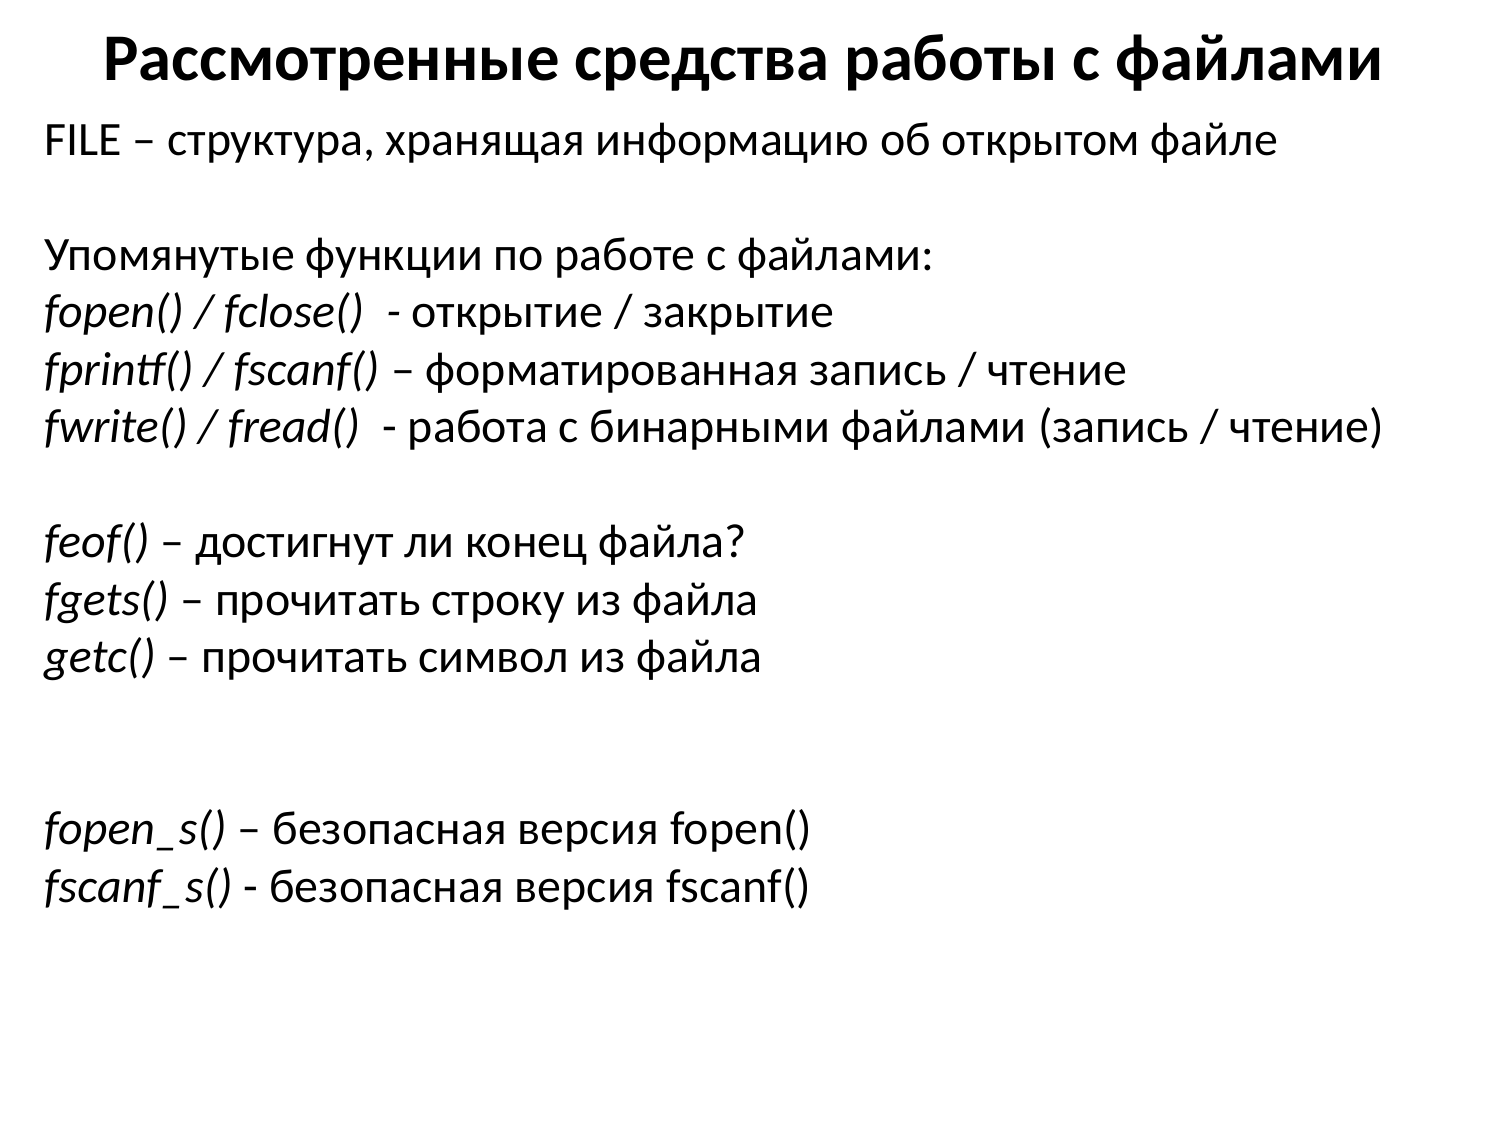

# Рассмотренные средства работы с файлами
FILE – структура, хранящая информацию об открытом файле

Упомянутые функции по работе с файлами:
fopen() / fclose()  - открытие / закрытие
fprintf() / fscanf() – форматированная запись / чтение
fwrite() / fread()  - работа с бинарными файлами (запись / чтение)

feof() – достигнут ли конец файла?
fgets() – прочитать строку из файла
getc() – прочитать символ из файла

fopen_s() – безопасная версия fopen()
fscanf_s() - безопасная версия fscanf()